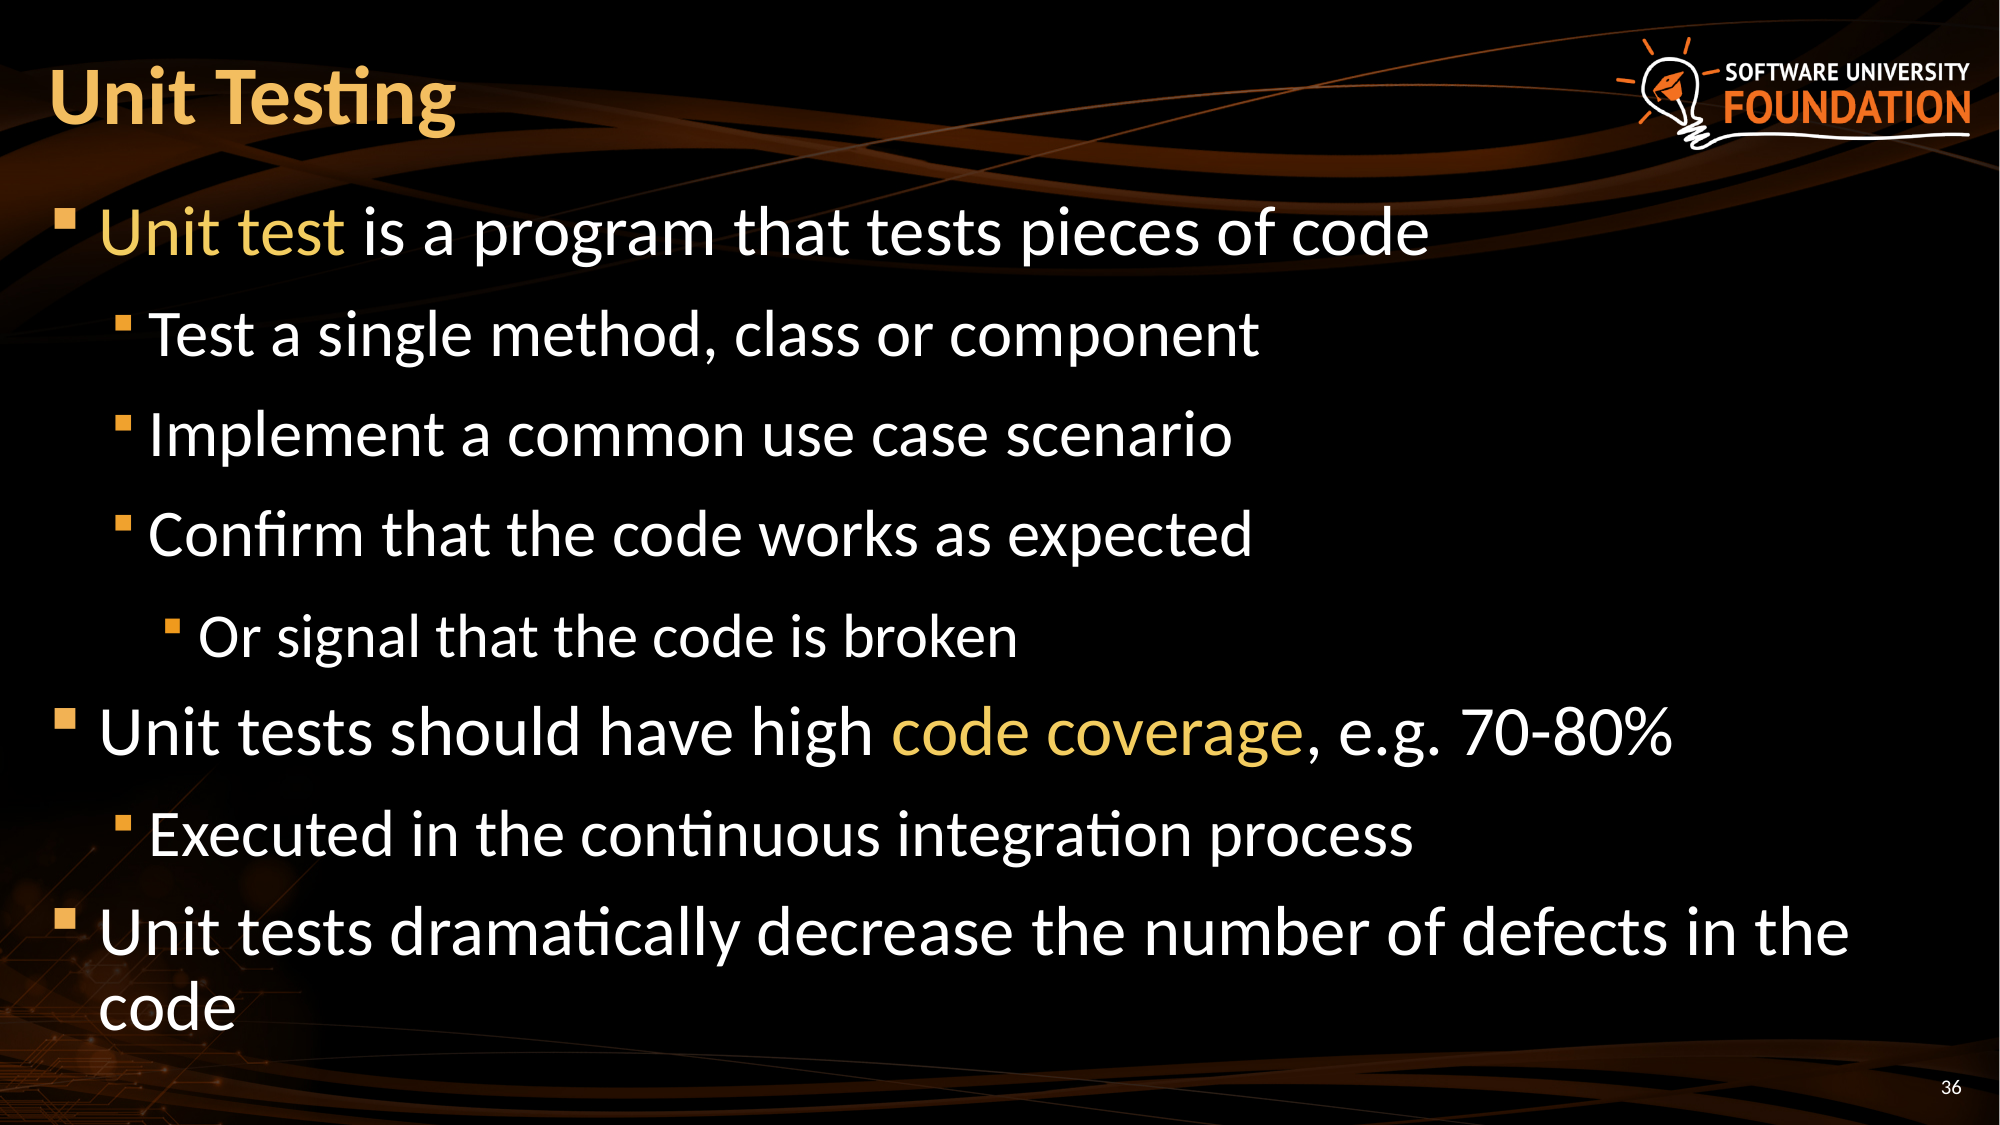

# Unit Testing
Unit test is a program that tests pieces of code
Test a single method, class or component
Implement a common use case scenario
Confirm that the code works as expected
Or signal that the code is broken
Unit tests should have high code coverage, e.g. 70-80%
Executed in the continuous integration process
Unit tests dramatically decrease the number of defects in the code
36